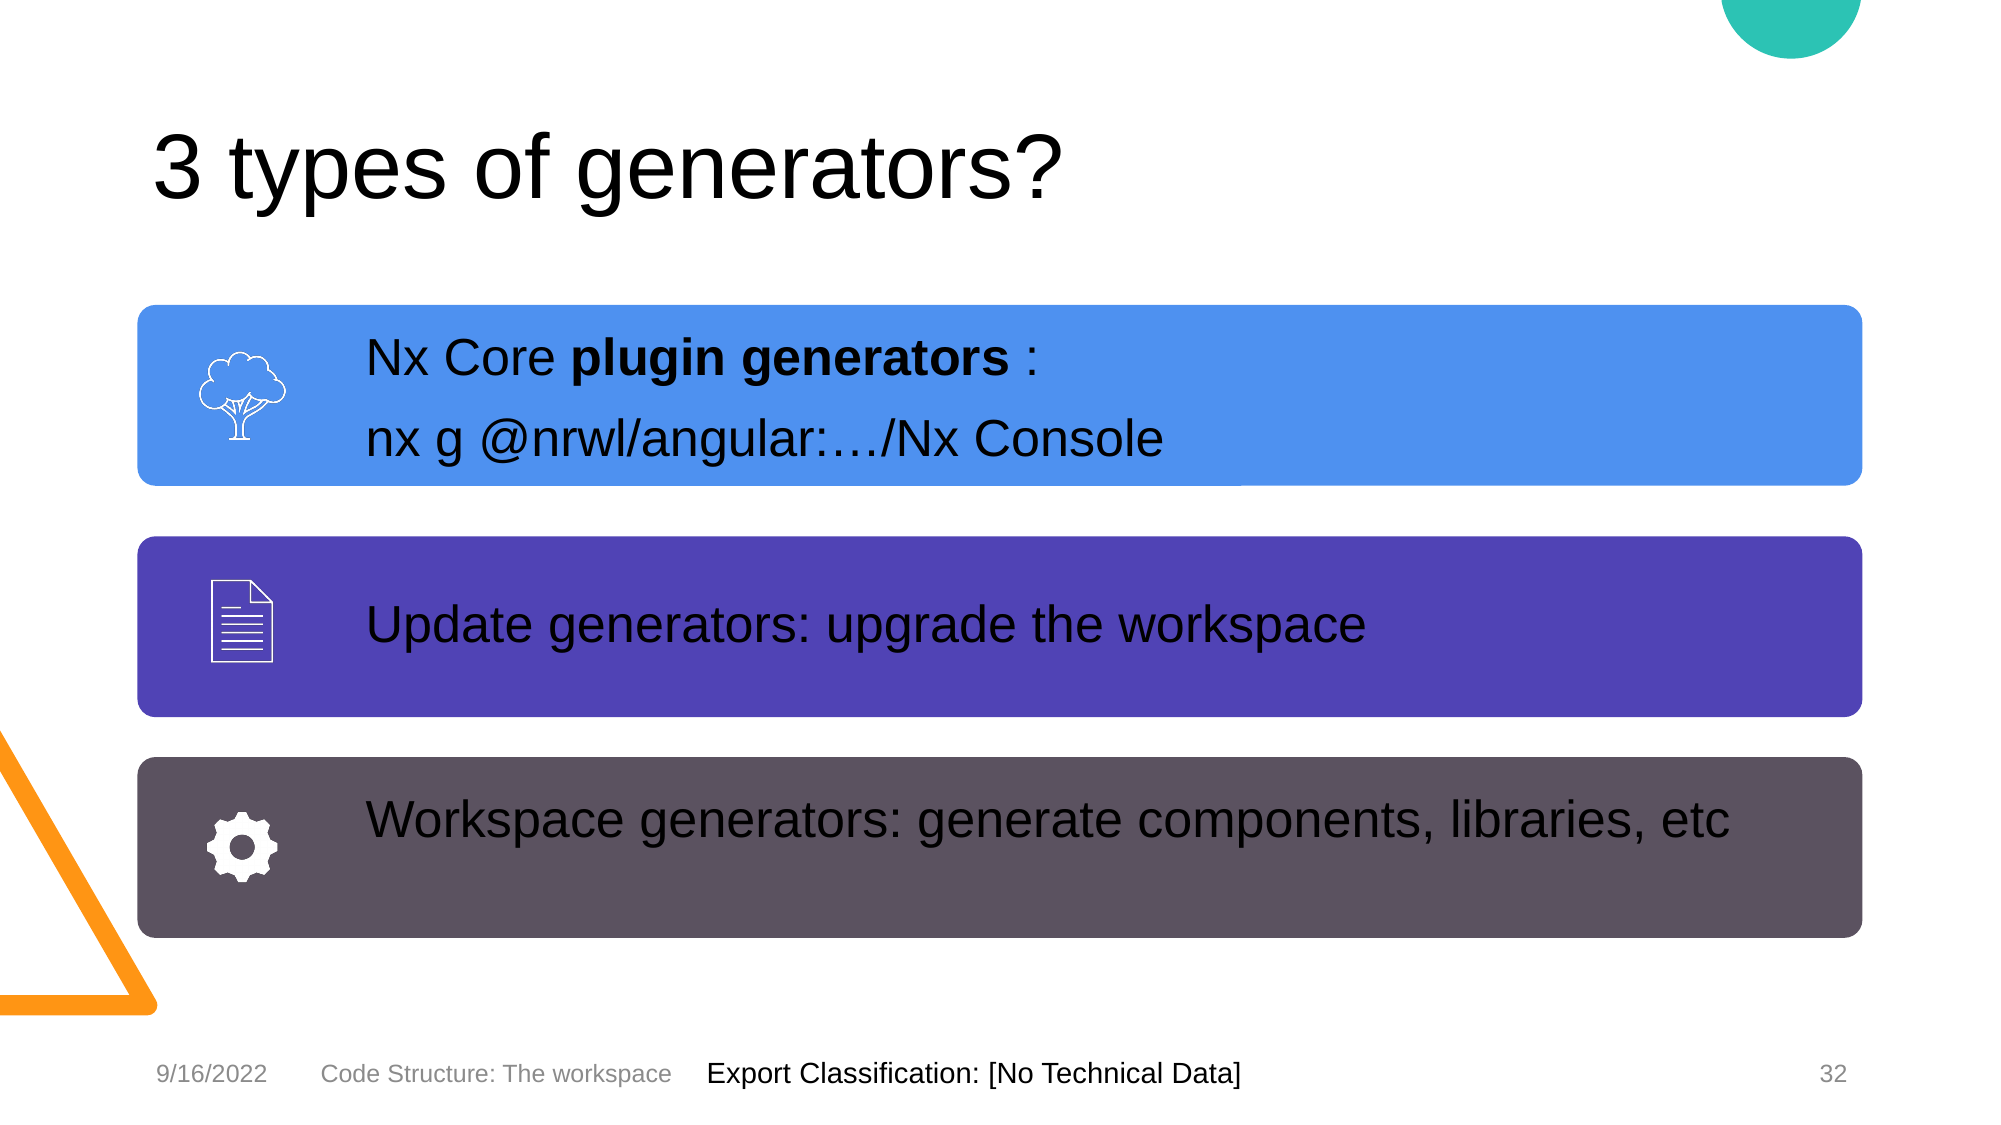

# 3 types of generators?
Nx Core plugin generators :
nx g @nrwl/angular:…/Nx Console
Update generators: upgrade the workspace
Workspace generators: generate components, libraries, etc

9/16/2022
Code Structure: The workspace
32